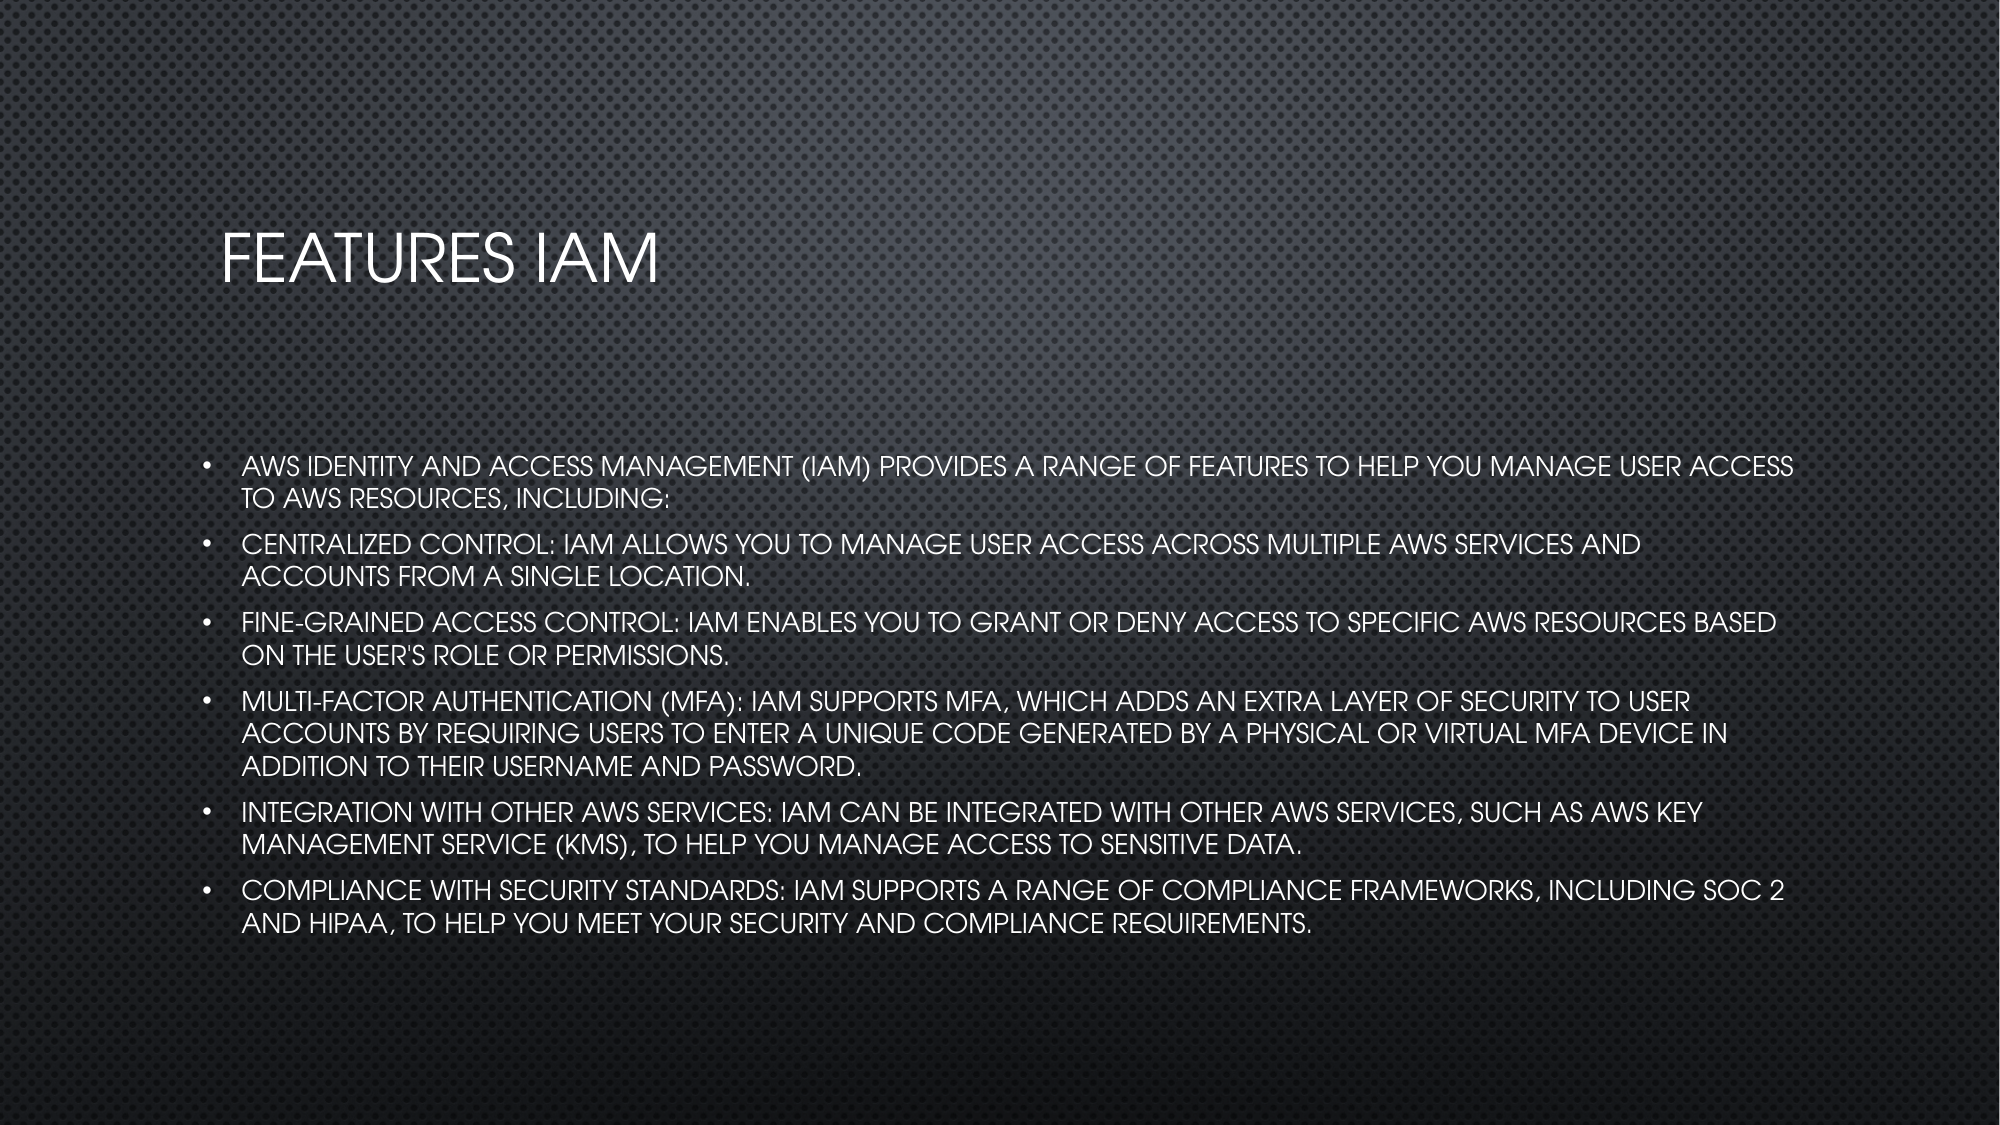

# features IAM
AWS Identity and Access Management (IAM) provides a range of features to help you manage user access to AWS resources, including:
Centralized control: IAM allows you to manage user access across multiple AWS services and accounts from a single location.
Fine-grained access control: IAM enables you to grant or deny access to specific AWS resources based on the user's role or permissions.
Multi-factor authentication (MFA): IAM supports MFA, which adds an extra layer of security to user accounts by requiring users to enter a unique code generated by a physical or virtual MFA device in addition to their username and password.
Integration with other AWS services: IAM can be integrated with other AWS services, such as AWS Key Management Service (KMS), to help you manage access to sensitive data.
Compliance with security standards: IAM supports a range of compliance frameworks, including SOC 2 and HIPAA, to help you meet your security and compliance requirements.